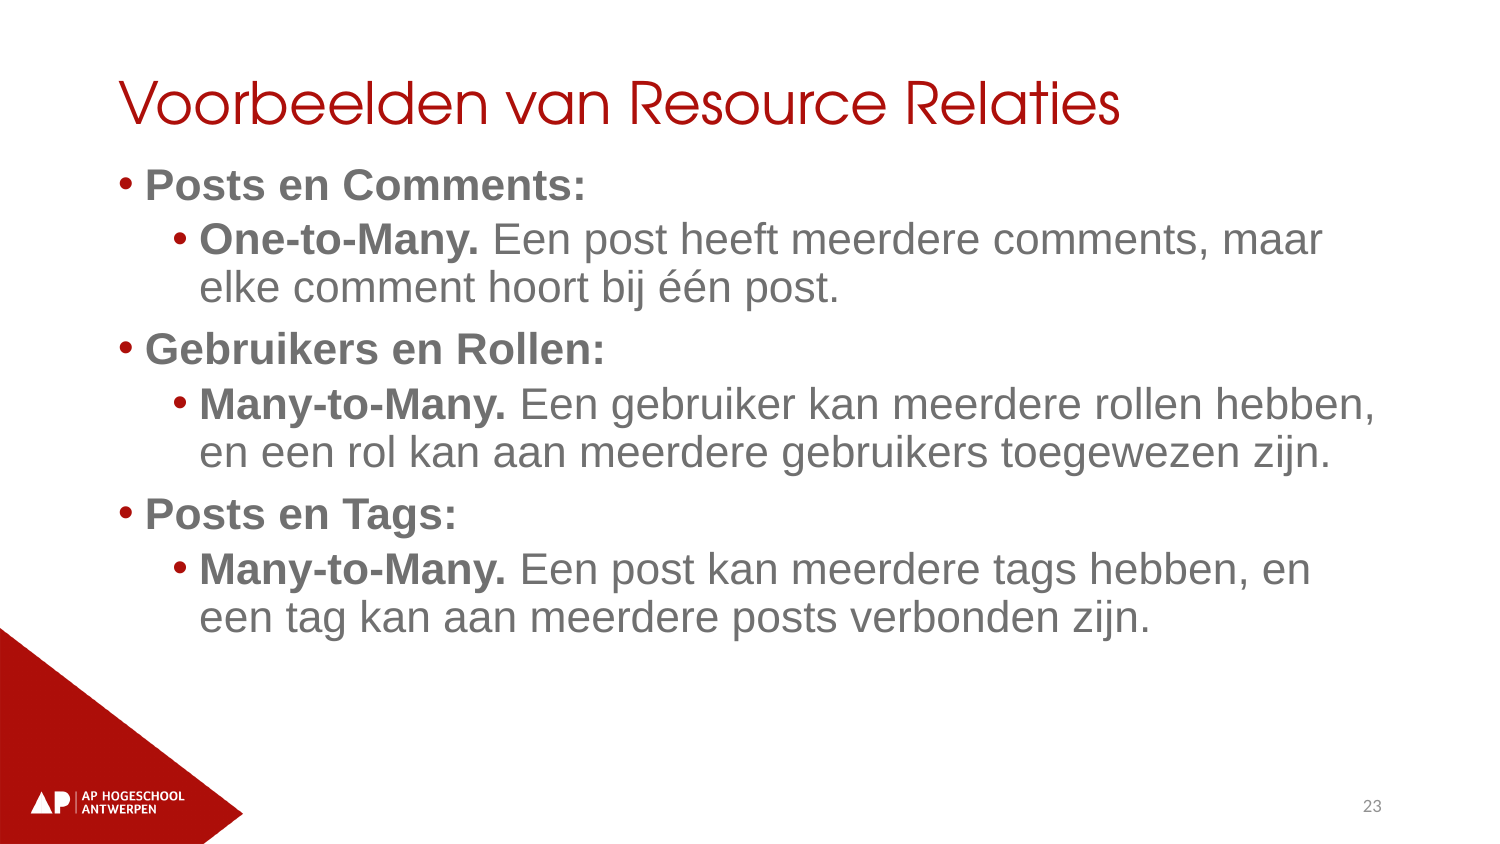

# Voorbeelden van Resource Relaties
Posts en Comments:
One-to-Many. Een post heeft meerdere comments, maar elke comment hoort bij één post.
Gebruikers en Rollen:
Many-to-Many. Een gebruiker kan meerdere rollen hebben, en een rol kan aan meerdere gebruikers toegewezen zijn.
Posts en Tags:
Many-to-Many. Een post kan meerdere tags hebben, en een tag kan aan meerdere posts verbonden zijn.
23